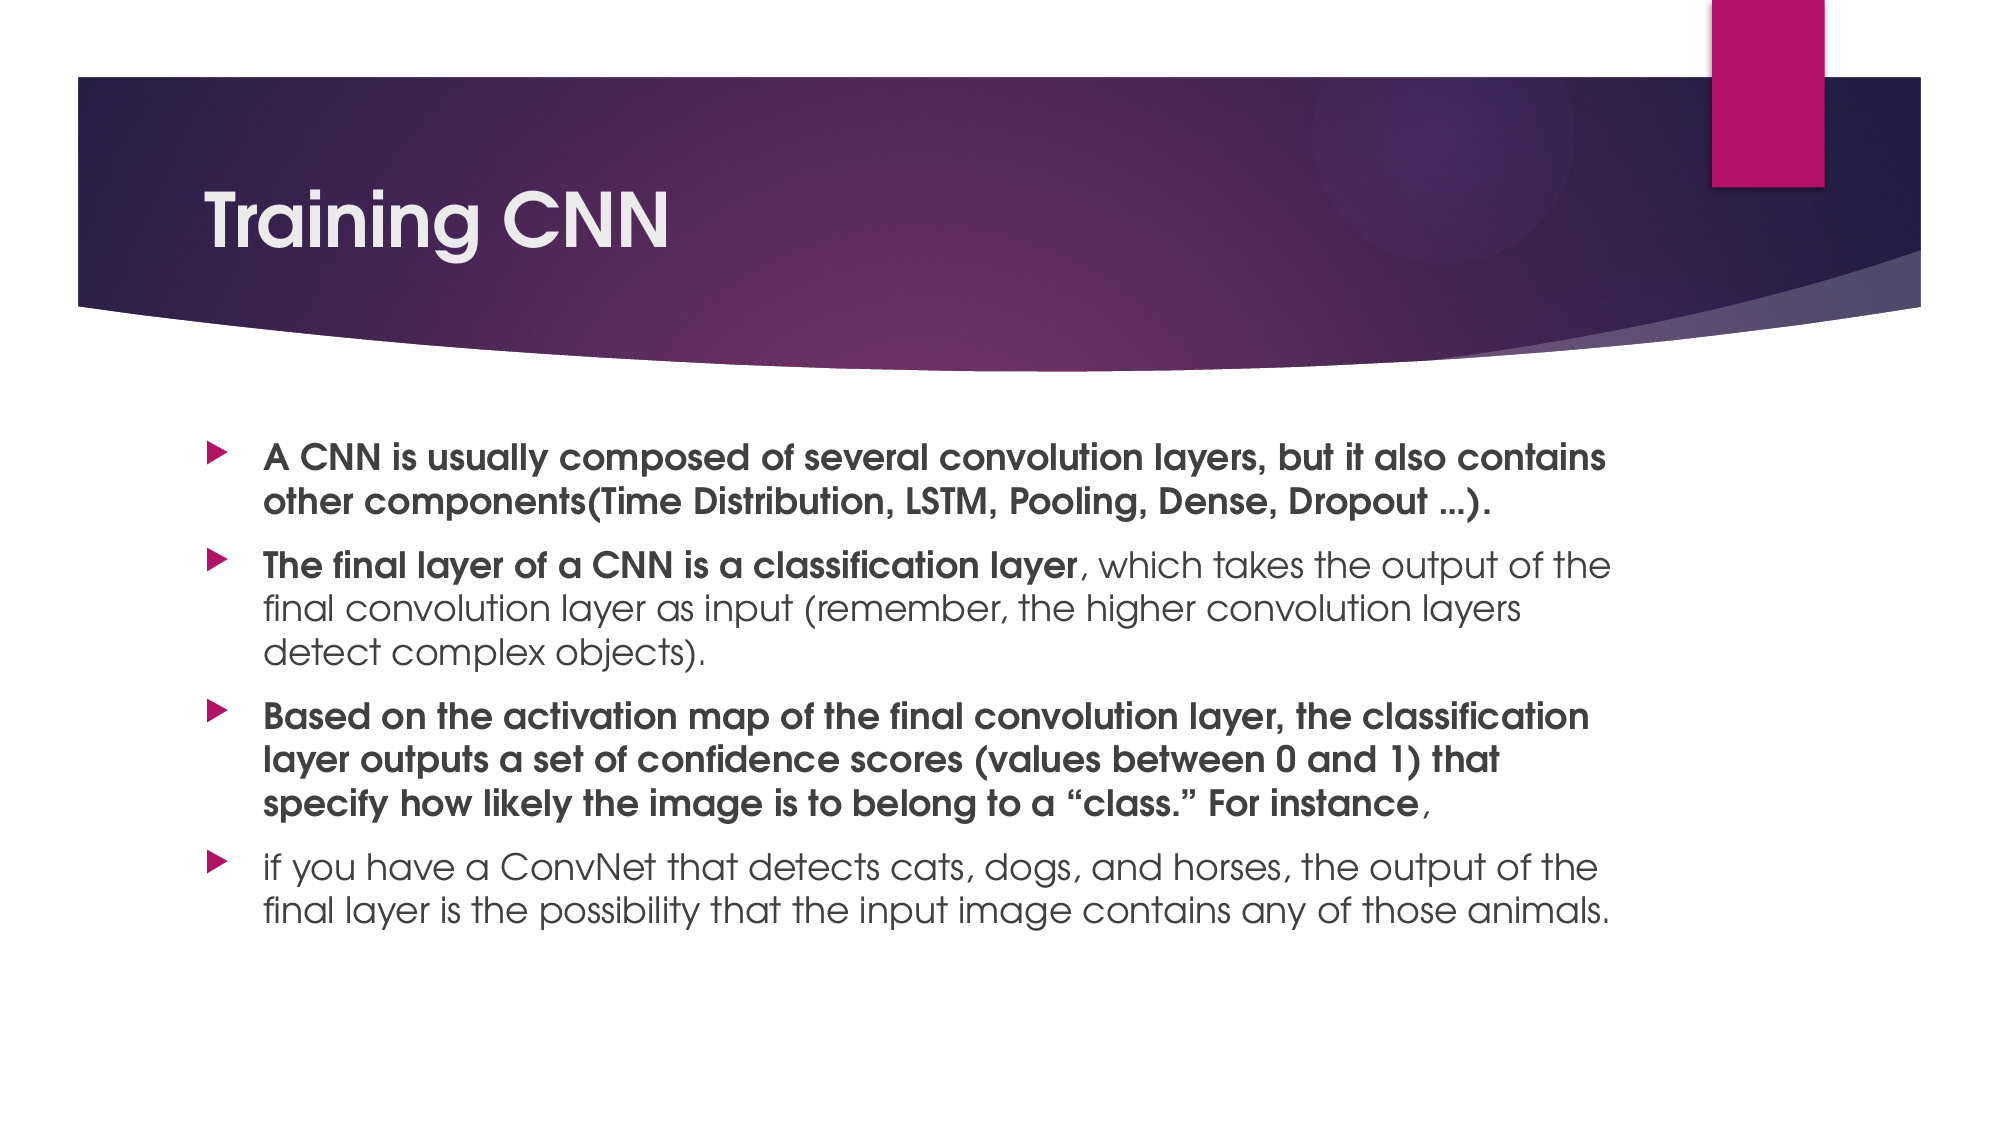

# Training CNN
A CNN is usually composed of several convolution layers, but it also contains other components(Time Distribution, LSTM, Pooling, Dense, Dropout …).
The final layer of a CNN is a classification layer, which takes the output of the final convolution layer as input (remember, the higher convolution layers detect complex objects).
Based on the activation map of the final convolution layer, the classification layer outputs a set of confidence scores (values between 0 and 1) that specify how likely the image is to belong to a “class.” For instance,
if you have a ConvNet that detects cats, dogs, and horses, the output of the final layer is the possibility that the input image contains any of those animals.